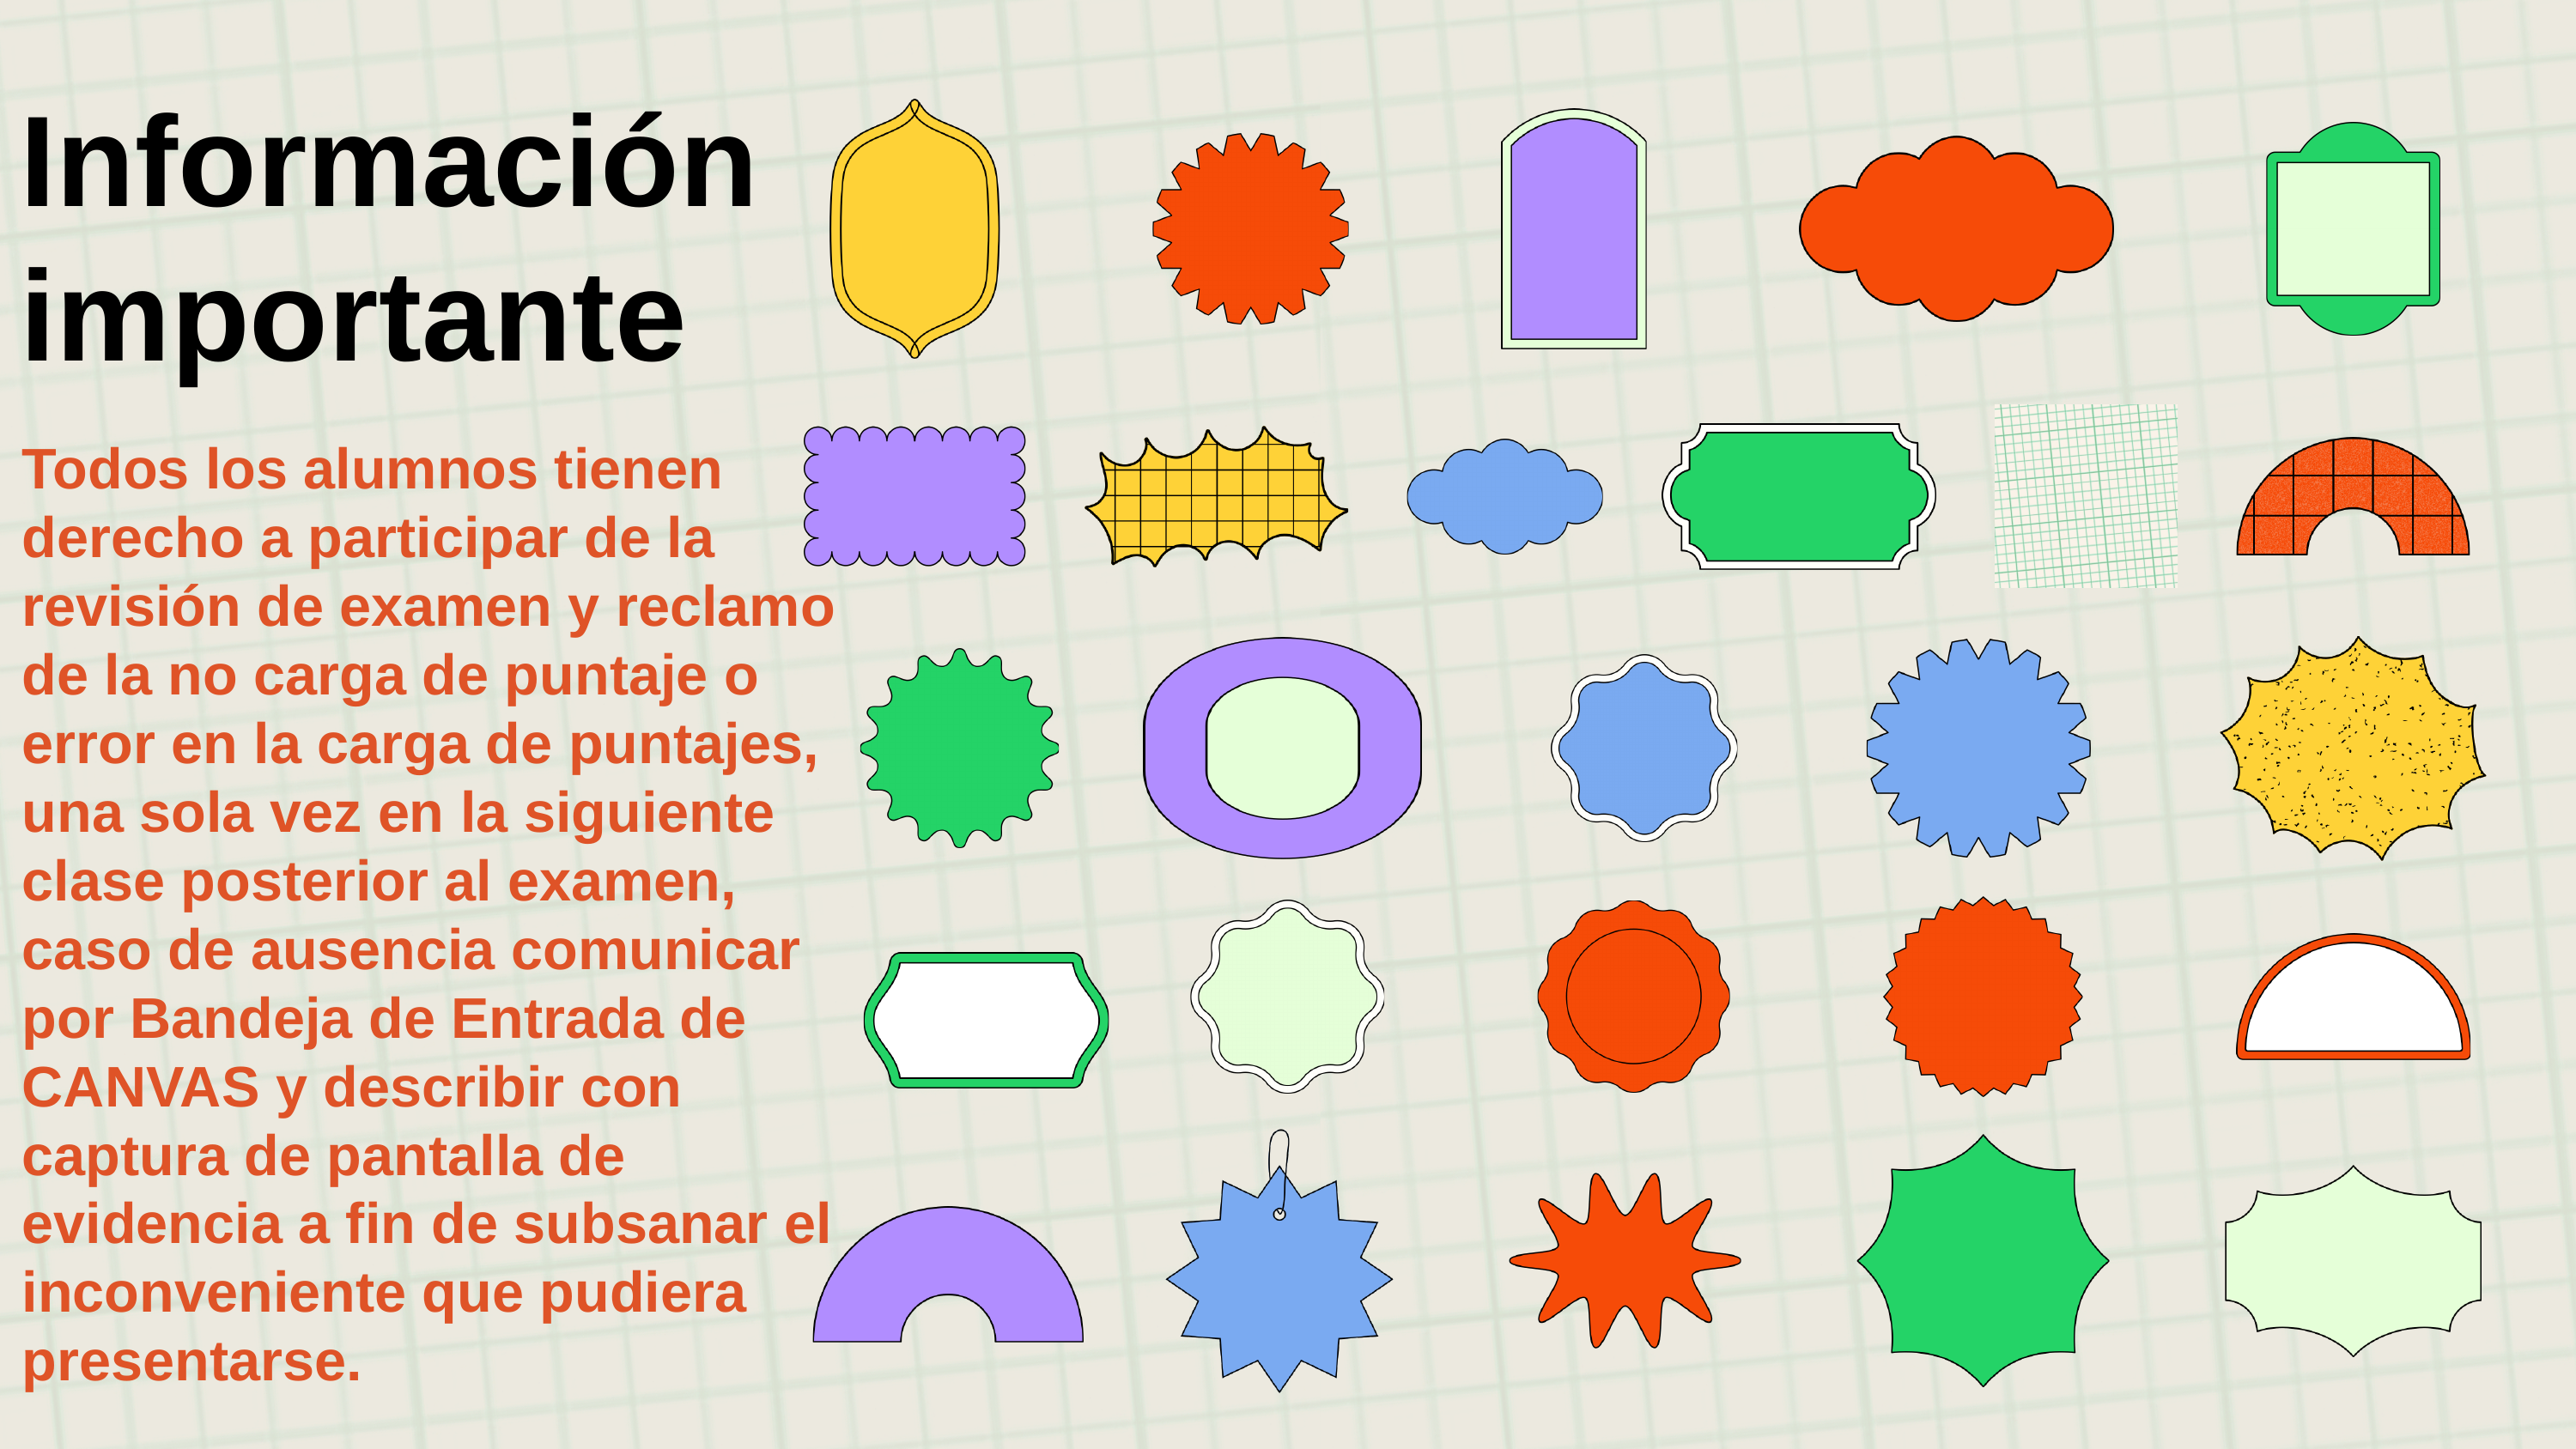

Información importante

Todos los alumnos tienen derecho a participar de la revisión de examen y reclamo de la no carga de puntaje o error en la carga de puntajes, una sola vez en la siguiente clase posterior al examen, caso de ausencia comunicar por Bandeja de Entrada de CANVAS y describir con captura de pantalla de evidencia a fin de subsanar el inconveniente que pudiera presentarse.